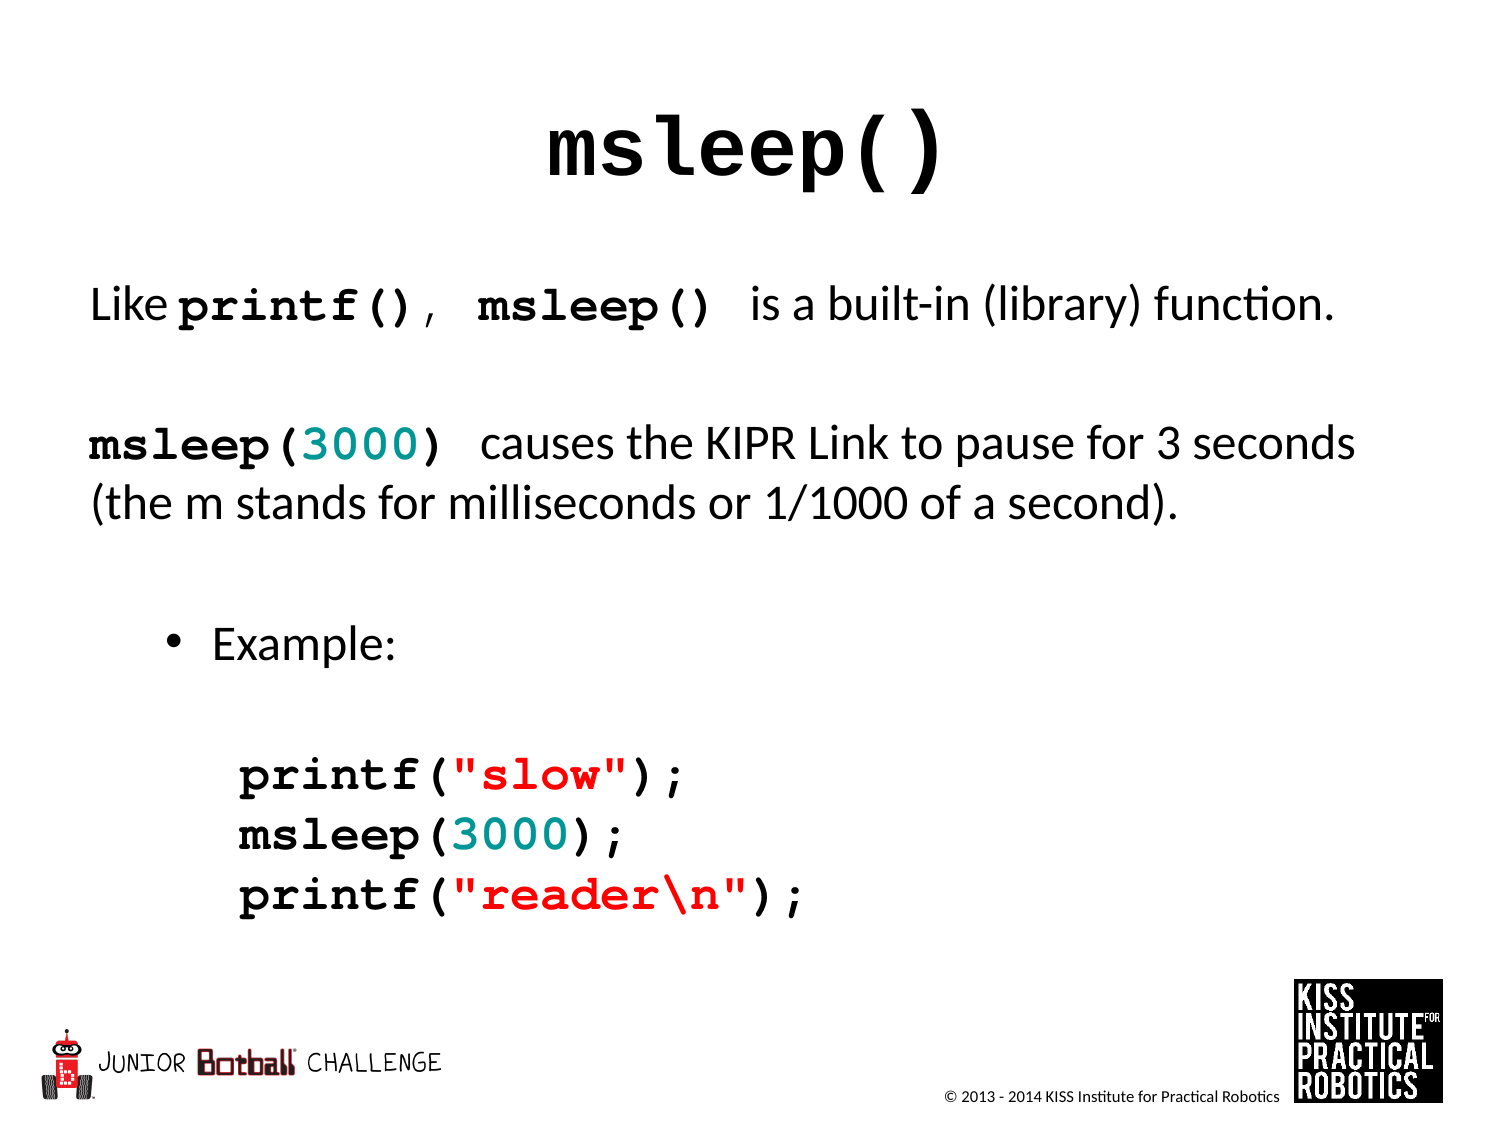

# msleep()
Like printf(), msleep() is a built-in (library) function.

msleep(3000) causes the KIPR Link to pause for 3 seconds (the m stands for milliseconds or 1/1000 of a second).

Example:

printf("slow");
msleep(3000);
printf("reader\n");